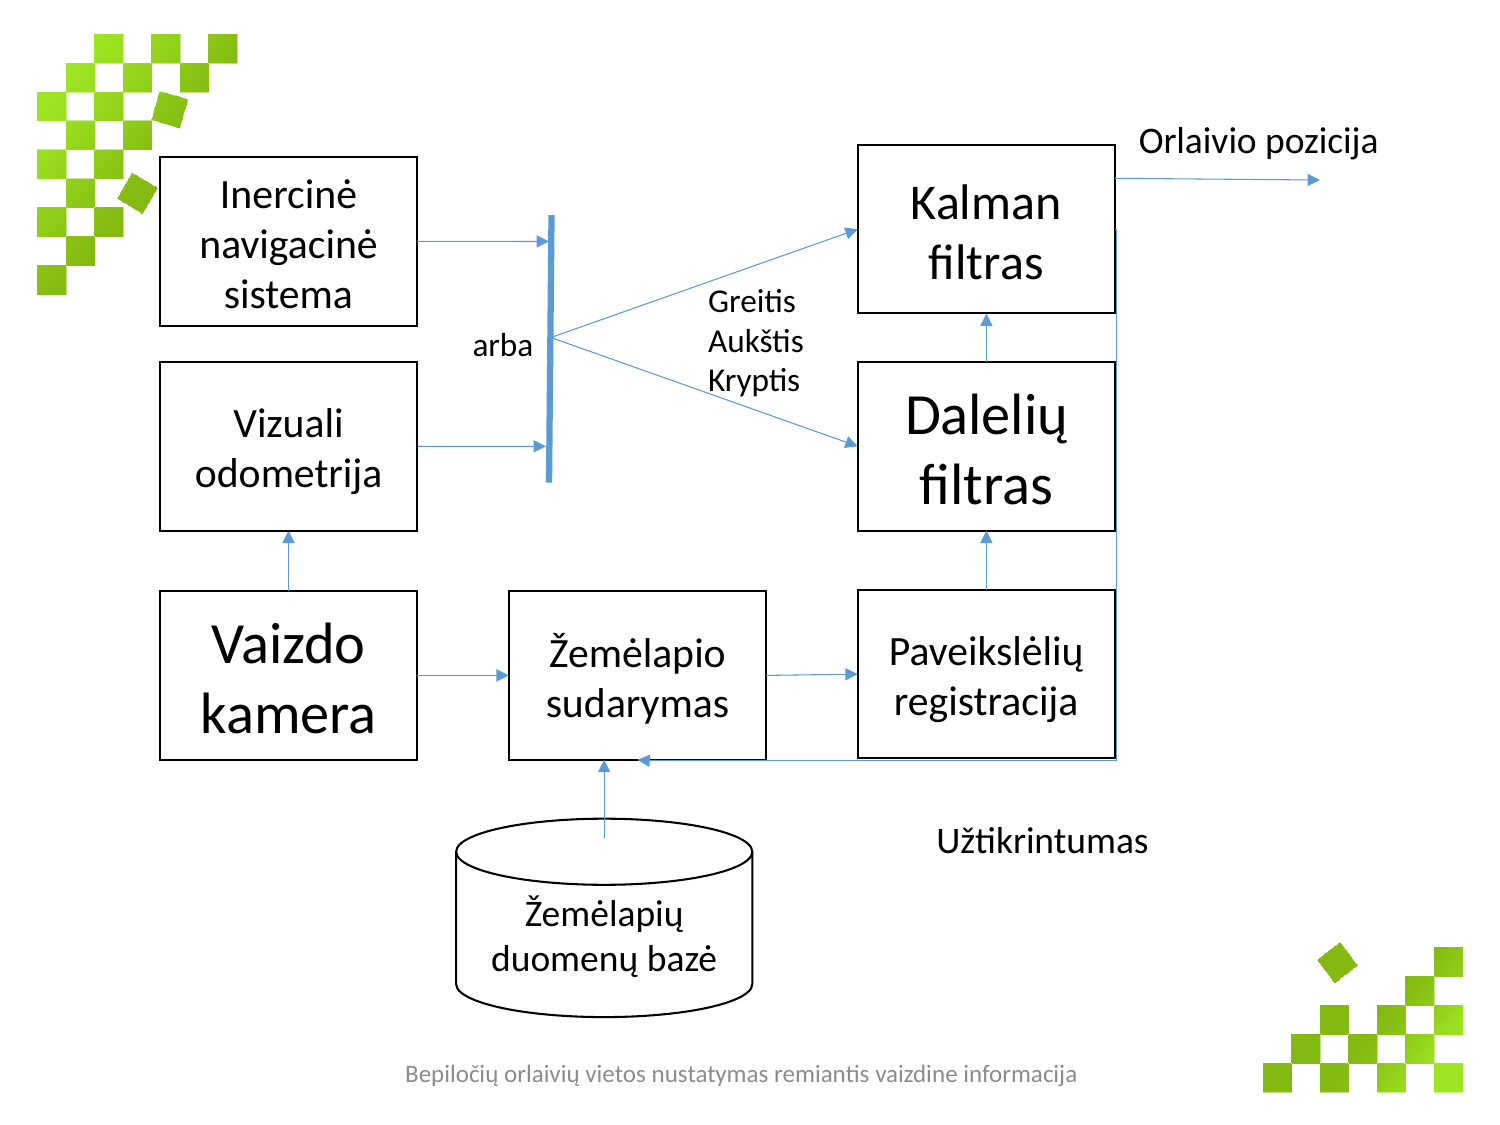

Orlaivio pozicija
Kalman filtras
Inercinė navigacinė sistema
Greitis
Aukštis
Kryptis
arba
Vizuali odometrija
Dalelių filtras
Paveikslėlių registracija
Vaizdo kamera
Žemėlapio sudarymas
Užtikrintumas
Žemėlapių duomenų bazė
Bepiločių orlaivių vietos nustatymas remiantis vaizdine informacija